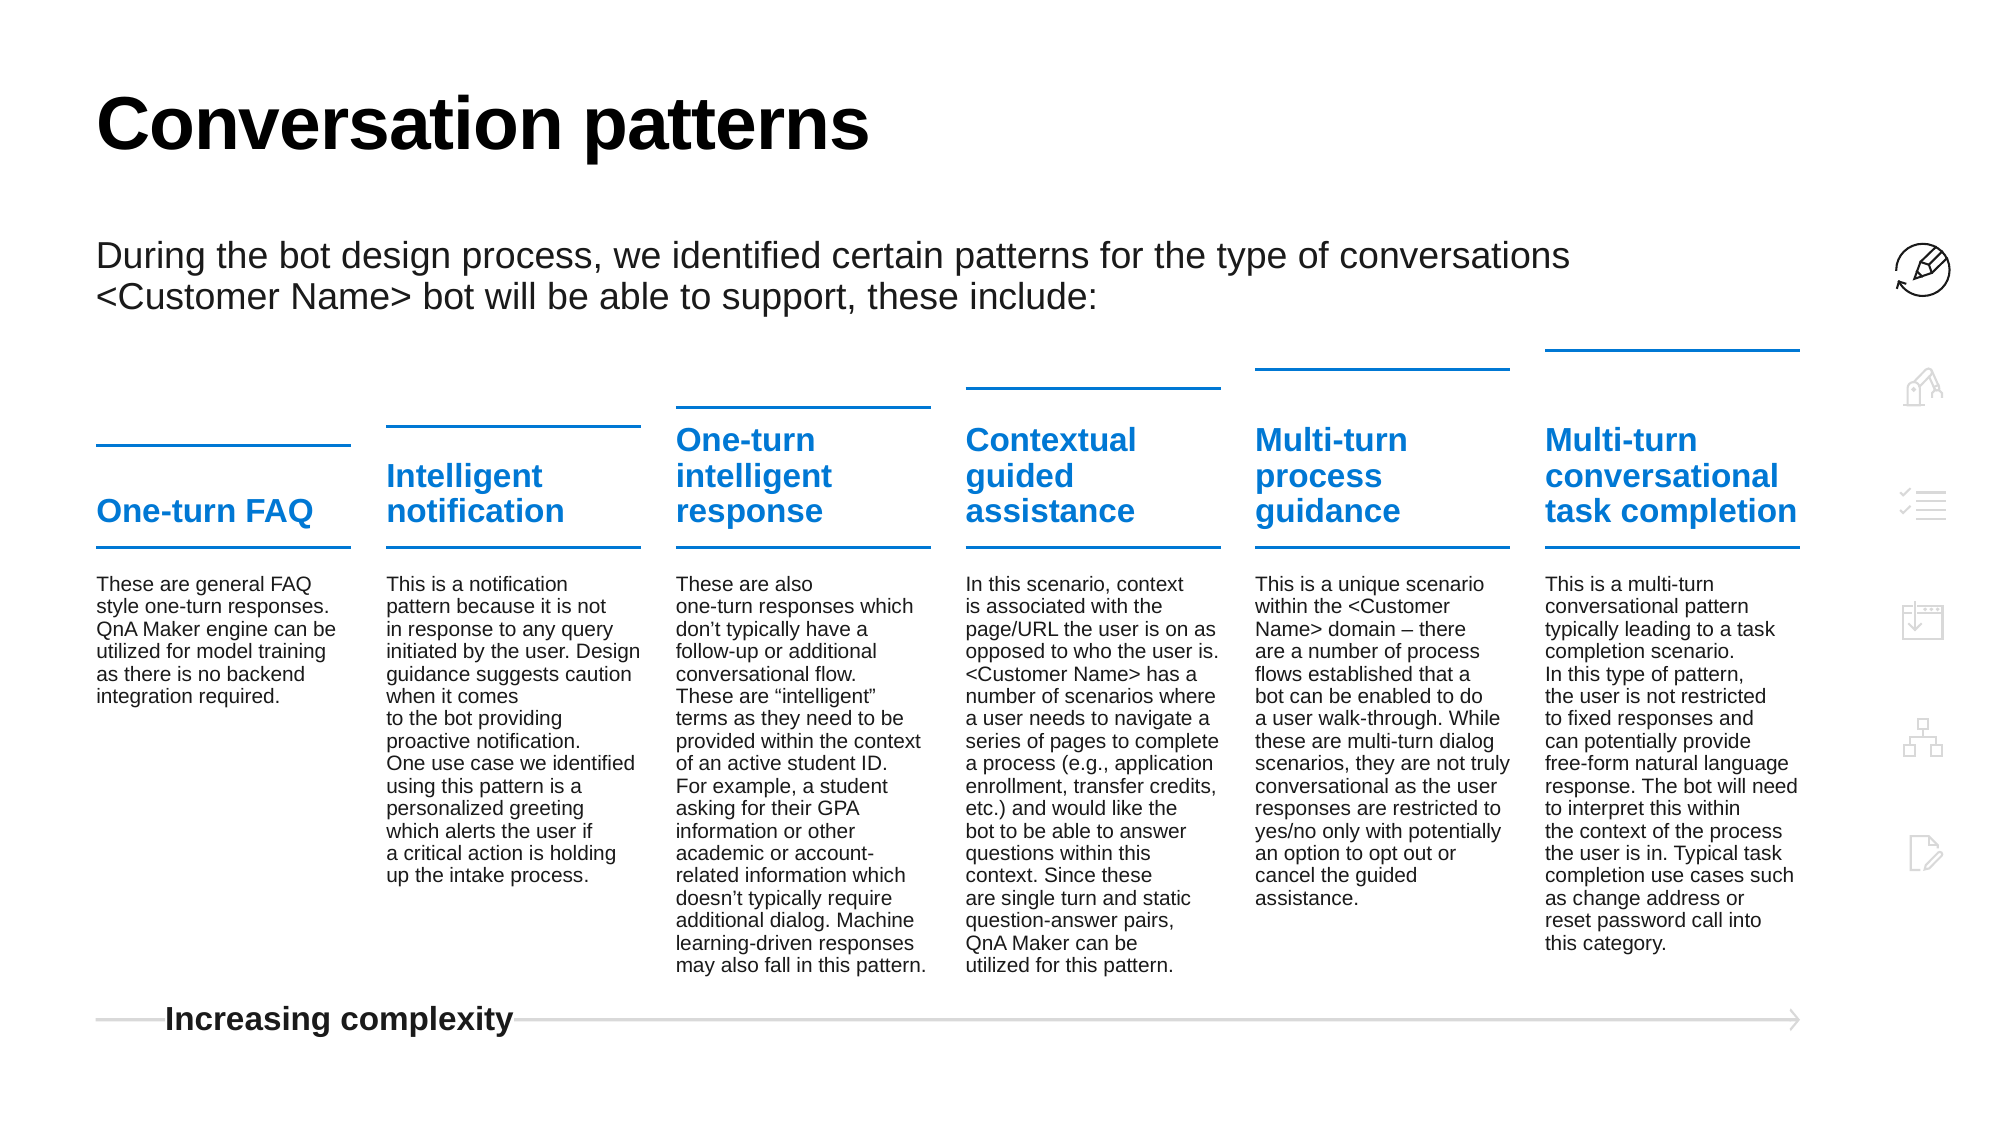

# Conversation patterns
During the bot design process, we identified certain patterns for the type of conversations <Customer Name> bot will be able to support, these include:

One-turn intelligent response
Contextual guided assistance
Multi-turn process guidance
Multi-turn conversational task completion
Intelligent notification

One-turn FAQ
These are general FAQ
style one-turn responses. QnA Maker engine can be utilized for model training as there is no backend integration required.
This is a notification
pattern because it is not
in response to any query initiated by the user. Design guidance suggests caution when it comes
to the bot providing proactive notification.
One use case we identified using this pattern is a personalized greeting which alerts the user if
a critical action is holding up the intake process.
These are also
one-turn responses which don’t typically have a
follow-up or additional conversational flow.
These are “intelligent” terms as they need to be provided within the context of an active student ID.
For example, a student asking for their GPA information or other academic or account-related information which doesn’t typically require additional dialog. Machine learning-driven responses may also fall in this pattern.
In this scenario, context
is associated with the
page/URL the user is on as opposed to who the user is. <Customer Name> has a number of scenarios where a user needs to navigate a series of pages to complete a process (e.g., application enrollment, transfer credits, etc.) and would like the
bot to be able to answer questions within this context. Since these
are single turn and static question-answer pairs,
QnA Maker can be
utilized for this pattern.
This is a unique scenario within the <Customer Name> domain – there
are a number of process flows established that a
bot can be enabled to do
a user walk-through. While these are multi-turn dialog scenarios, they are not truly conversational as the user responses are restricted to yes/no only with potentially an option to opt out or cancel the guided assistance.
This is a multi-turn conversational pattern typically leading to a task completion scenario.
In this type of pattern,
the user is not restricted
to fixed responses and
can potentially provide
free-form natural language response. The bot will need to interpret this within
the context of the process the user is in. Typical task completion use cases such as change address or
reset password call into
this category.

Increasing complexity